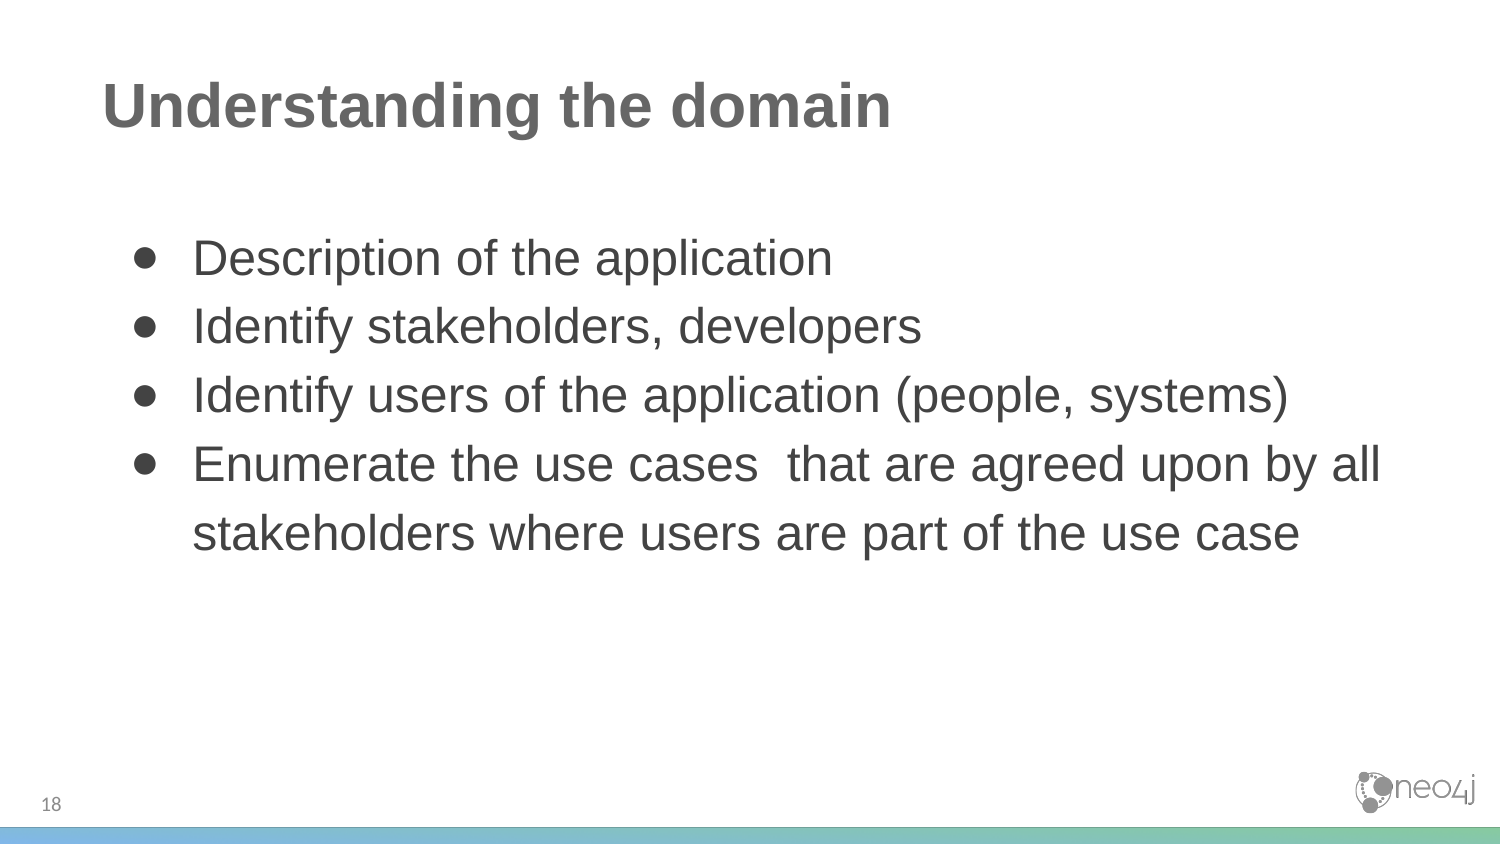

# Understanding the domain
Description of the application
Identify stakeholders, developers
Identify users of the application (people, systems)
Enumerate the use cases  that are agreed upon by all stakeholders where users are part of the use case

18